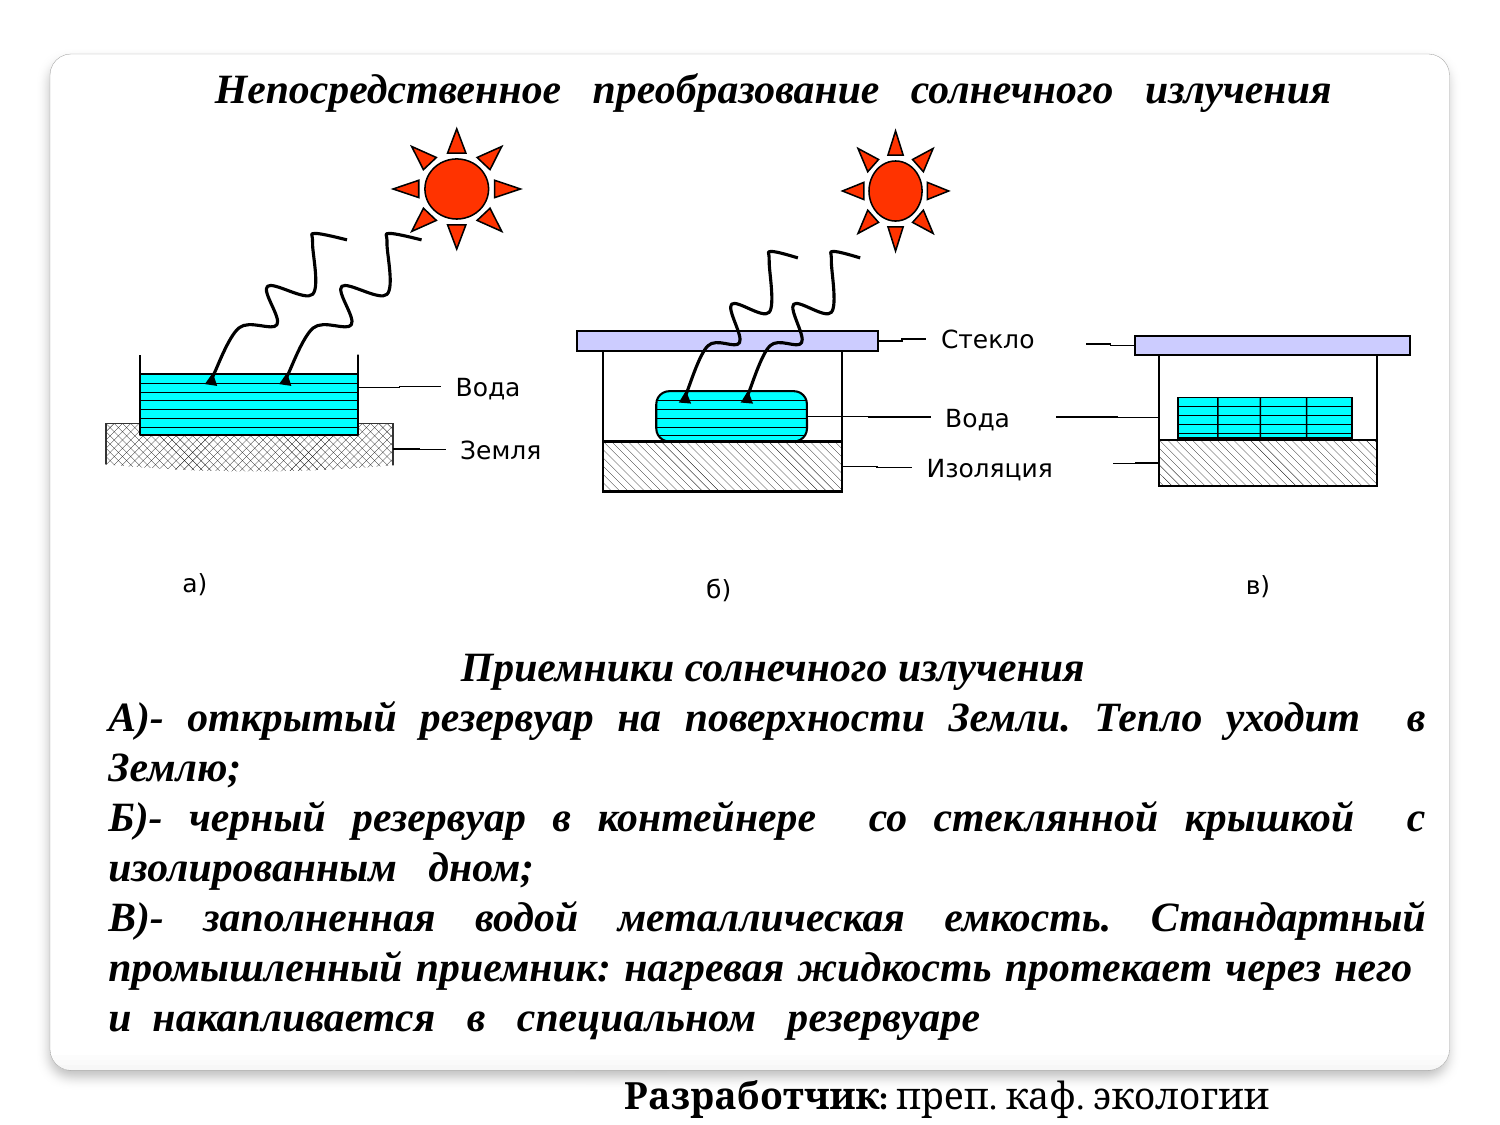

Непосредственное   преобразование   солнечного   излучения

Вода

Земля
а)

Стекло

Вода

б)
Изоляция

в)
 Приемники солнечного излучения
А)- открытый резервуар на поверхности Земли. Тепло уходит  в Землю;
Б)- черный резервуар в контейнере  со стеклянной крышкой  с изолированным   дном;
В)- заполненная водой металлическая емкость. Стандартный промышленный приемник: нагревая жидкость протекает через него  и  накапливается   в   специальном   резервуаре
Разработчик: преп. каф. экологии  Кирвель П.И.